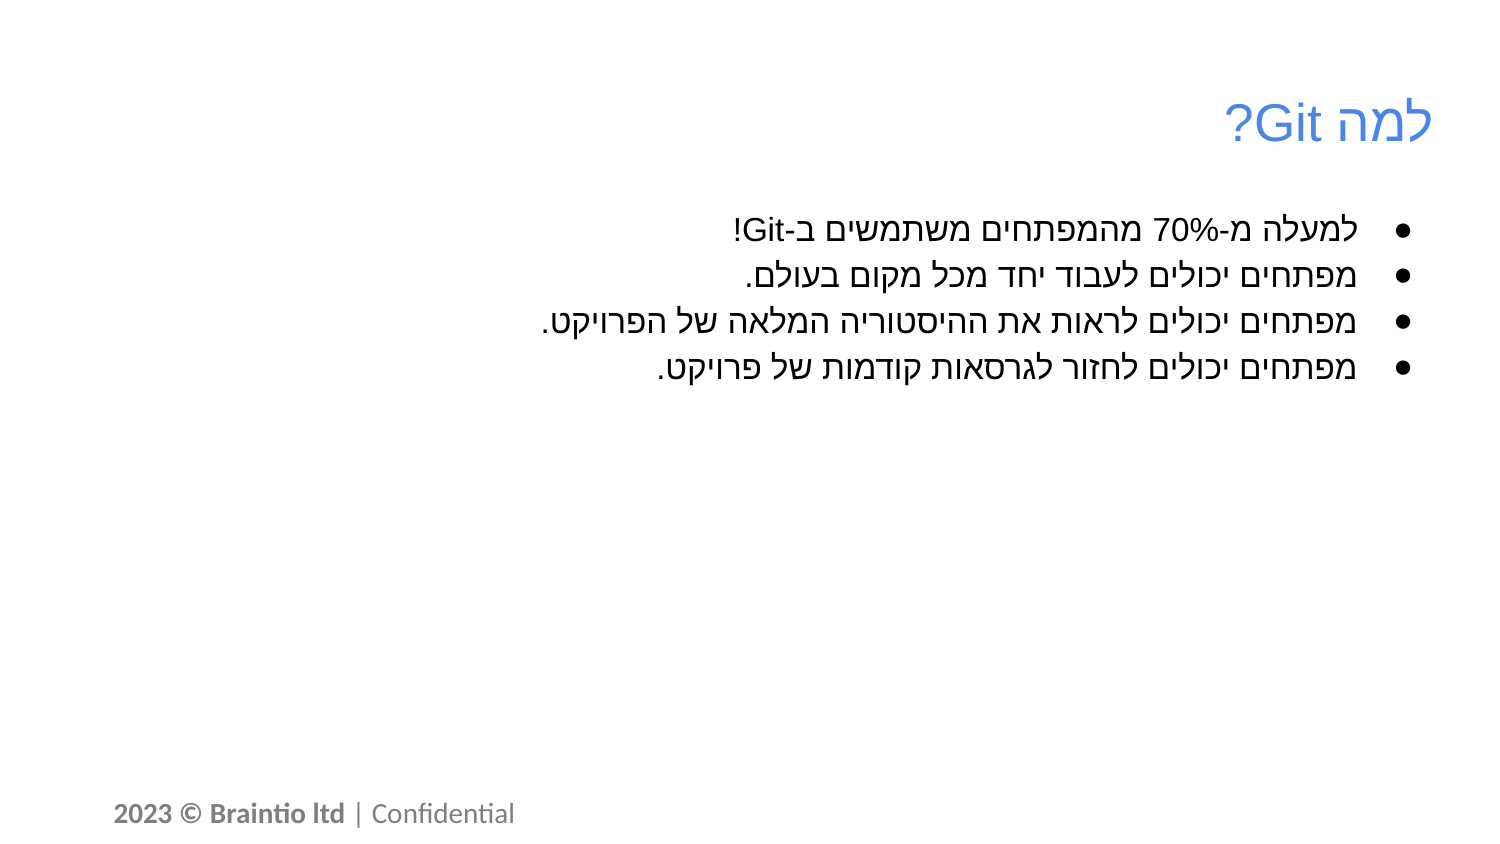

# למה Git?
למעלה מ-70% מהמפתחים משתמשים ב-Git!
מפתחים יכולים לעבוד יחד מכל מקום בעולם.
מפתחים יכולים לראות את ההיסטוריה המלאה של הפרויקט.
מפתחים יכולים לחזור לגרסאות קודמות של פרויקט.